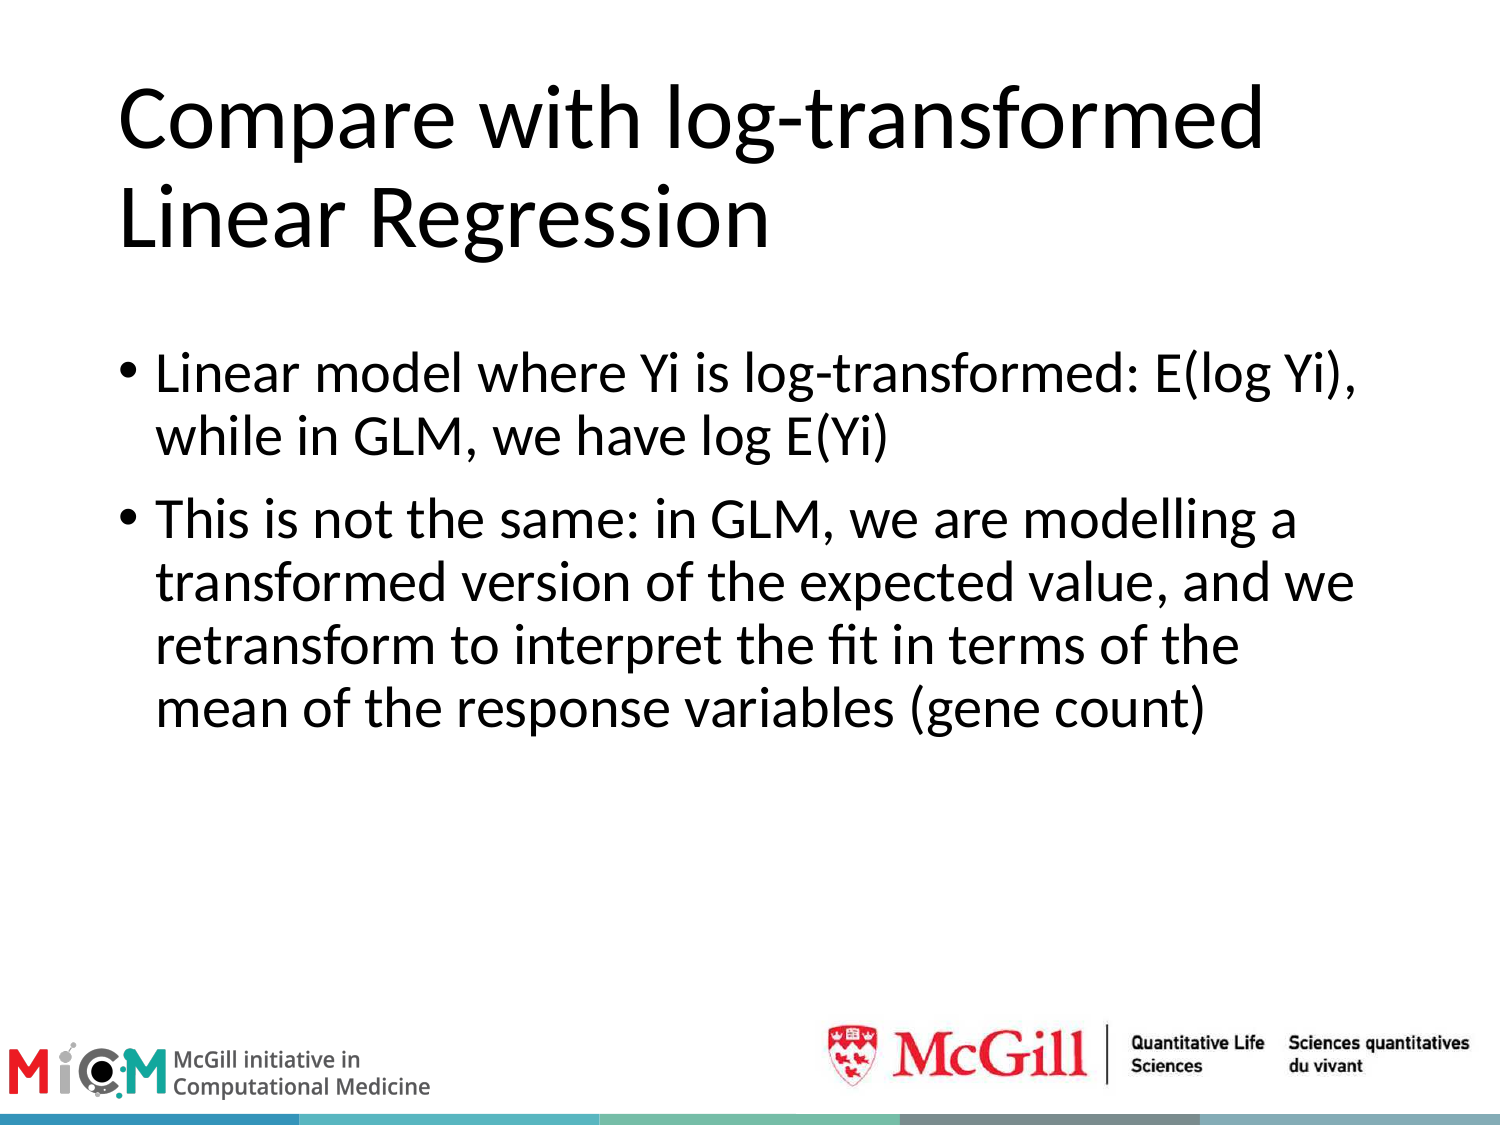

# Compare with log-transformed Linear Regression
Linear model where Yi is log-transformed: E(log Yi), while in GLM, we have log E(Yi)
This is not the same: in GLM, we are modelling a transformed version of the expected value, and we retransform to interpret the fit in terms of the mean of the response variables (gene count)